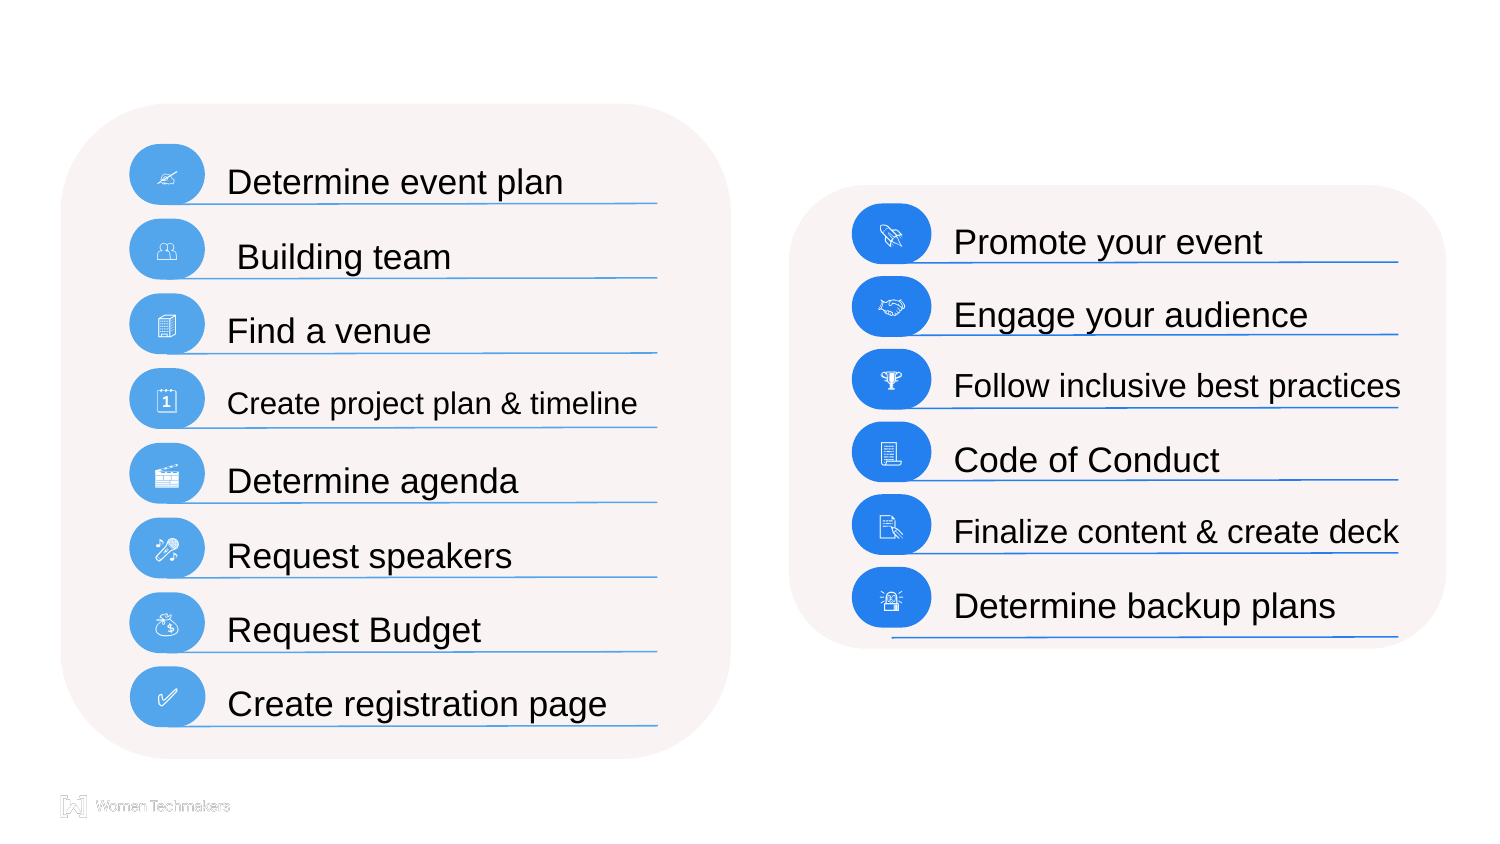

✍️
Determine event plan
👥
 Building team
Find a venue
🏢
Create project plan & timeline
🗓️
Determine agenda
🎬
Request speakers
🎤
Request Budget
💰
Create registration page
✅

🚀
Promote your event
🤝
Engage your audience
Follow inclusive best practices
🏆
Code of Conduct
📃
Finalize content & create deck
📝
Determine backup plans
🚨